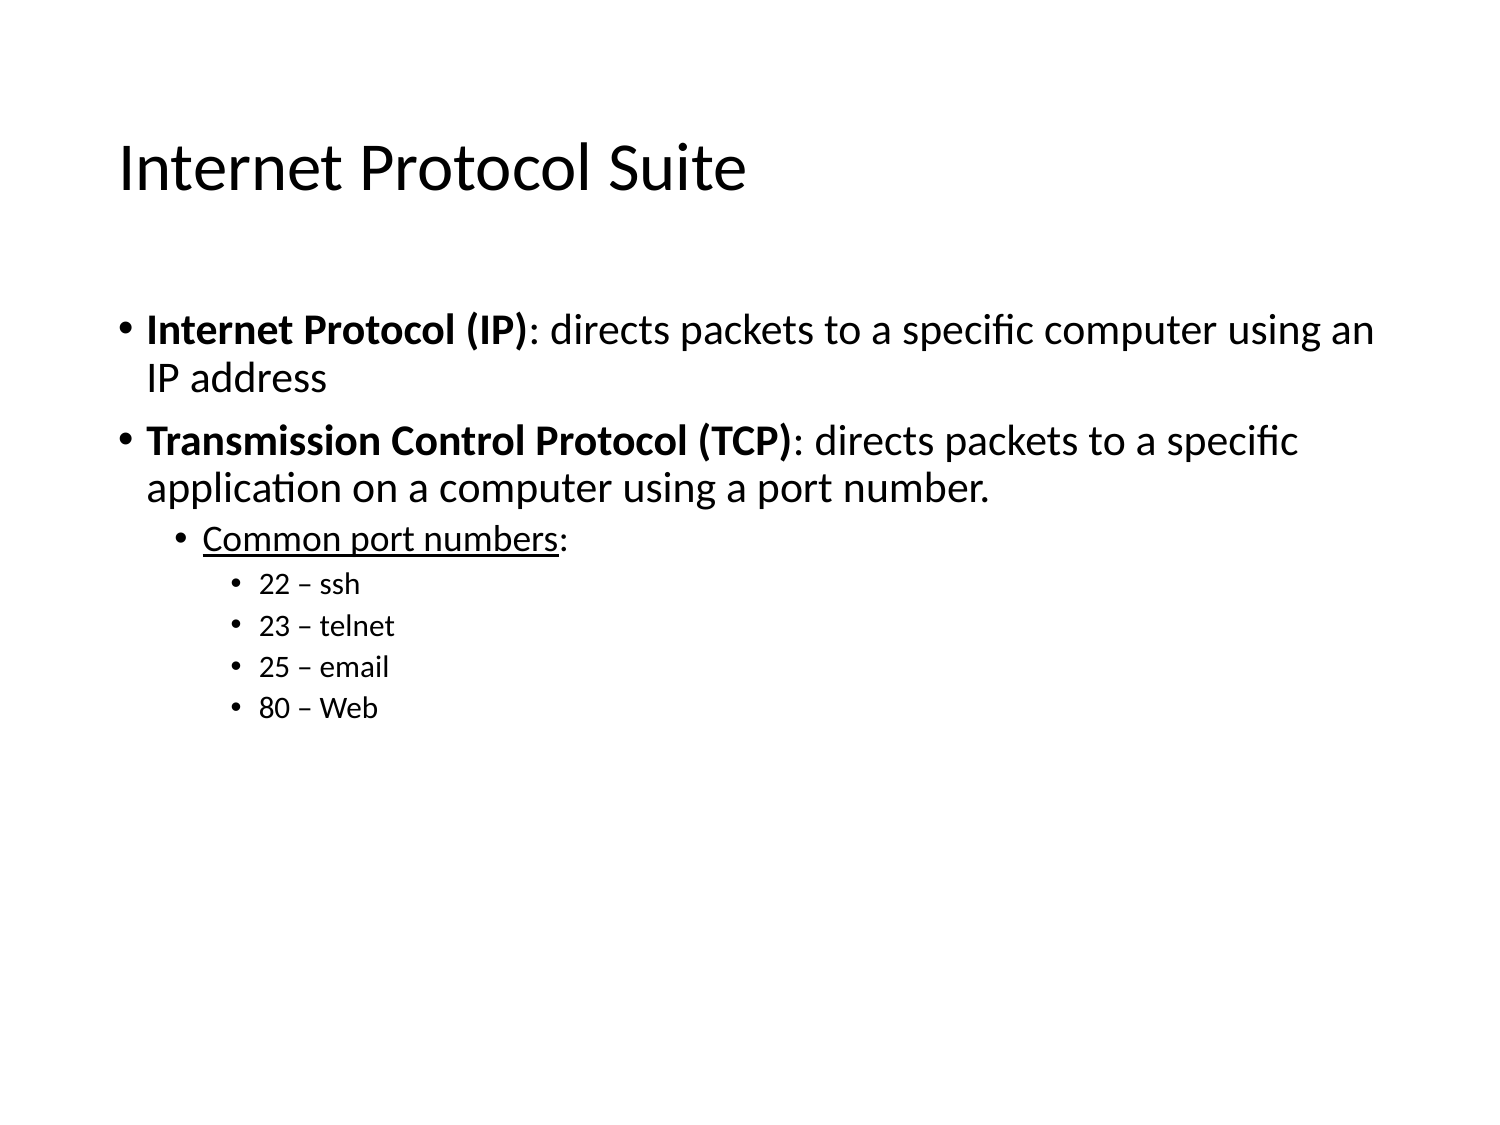

# Internet Protocol Suite
Internet Protocol (IP): directs packets to a specific computer using an IP address
Transmission Control Protocol (TCP): directs packets to a specific application on a computer using a port number.
Common port numbers:
22 – ssh
23 – telnet
25 – email
80 – Web